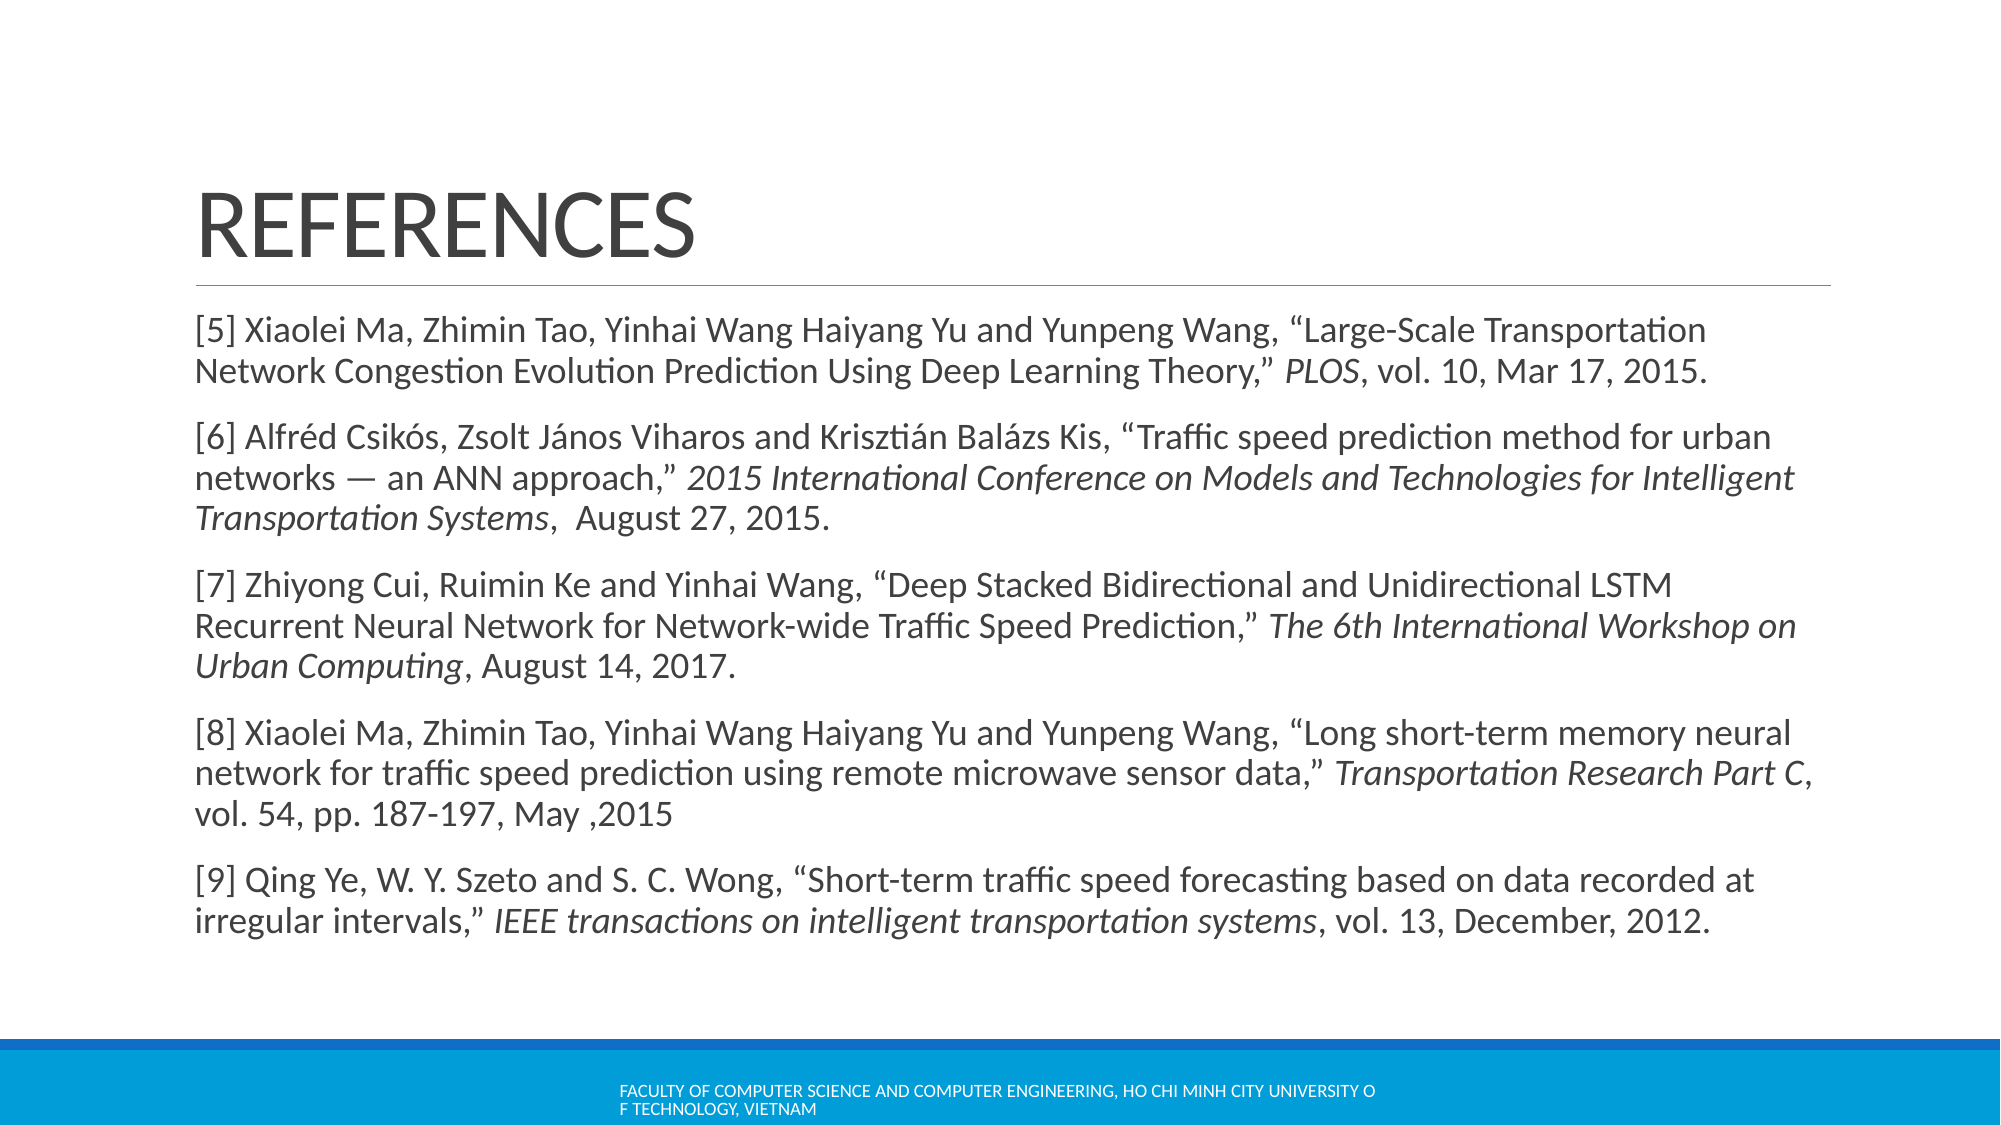

# REFERENCES
[5] Xiaolei Ma, Zhimin Tao, Yinhai Wang Haiyang Yu and Yunpeng Wang, “Large-Scale Transportation Network Congestion Evolution Prediction Using Deep Learning Theory,” PLOS, vol. 10, Mar 17, 2015.
[6] Alfréd Csikós, Zsolt János Viharos and Krisztián Balázs Kis, “Traffic speed prediction method for urban networks — an ANN approach,” 2015 International Conference on Models and Technologies for Intelligent Transportation Systems,  August 27, 2015.
[7] Zhiyong Cui, Ruimin Ke and Yinhai Wang, “Deep Stacked Bidirectional and Unidirectional LSTM Recurrent Neural Network for Network-wide Traffic Speed Prediction,” The 6th International Workshop on Urban Computing, August 14, 2017.
[8] Xiaolei Ma, Zhimin Tao, Yinhai Wang Haiyang Yu and Yunpeng Wang, “Long short-term memory neural network for traffic speed prediction using remote microwave sensor data,” Transportation Research Part C, vol. 54, pp. 187-197, May ,2015
[9] Qing Ye, W. Y. Szeto and S. C. Wong, “Short-term traffic speed forecasting based on data recorded at irregular intervals,” IEEE transactions on intelligent transportation systems, vol. 13, December, 2012.
Faculty of Computer Science and Computer Engineering, Ho Chi Minh City University of Technology, Vietnam